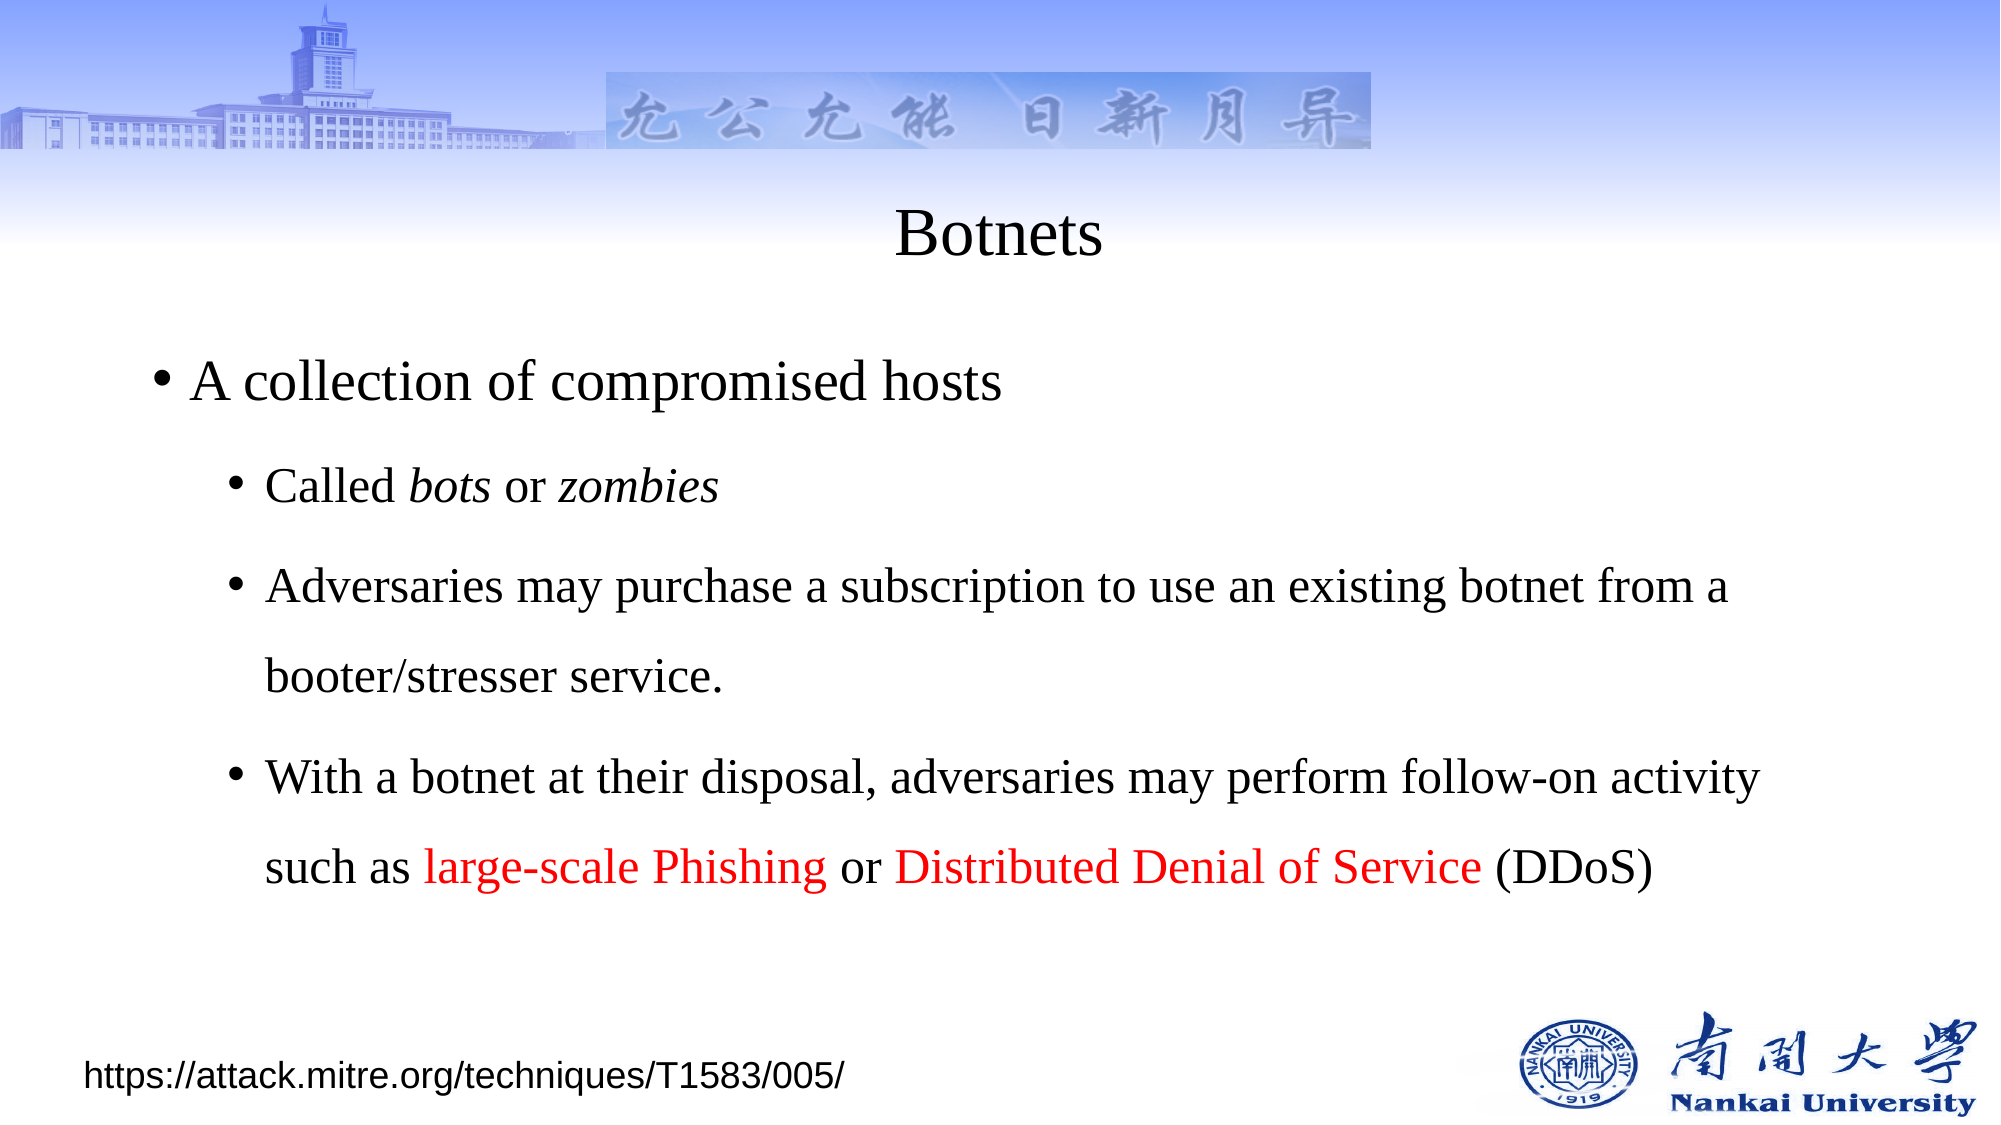

# Botnets
A collection of compromised hosts
Called bots or zombies
Adversaries may purchase a subscription to use an existing botnet from a booter/stresser service.
With a botnet at their disposal, adversaries may perform follow-on activity such as large-scale Phishing or Distributed Denial of Service (DDoS)
https://attack.mitre.org/techniques/T1583/005/